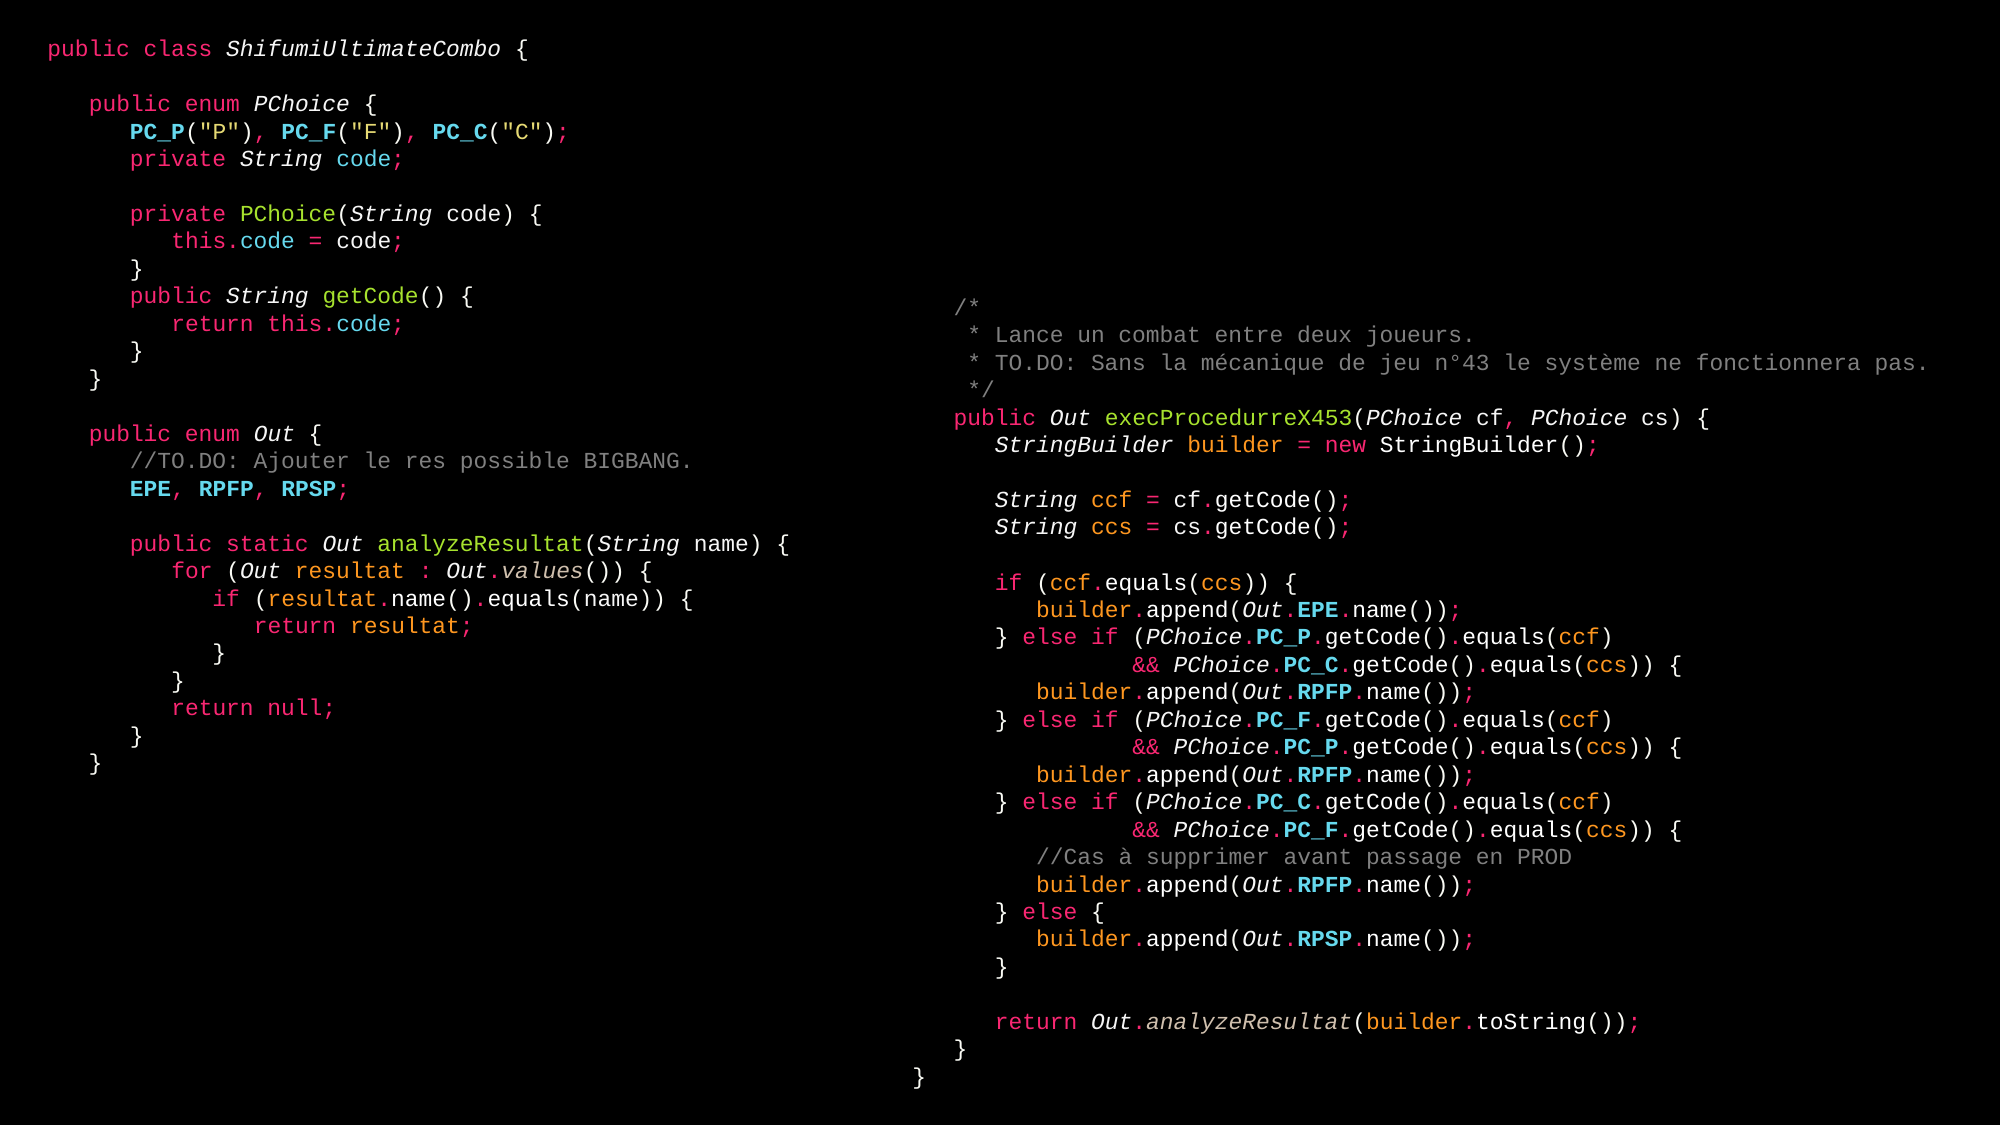

public class ShifumiUltimateCombo {
   public enum PChoice {
      PC_P("P"), PC_F("F"), PC_C("C");
      private String code;
      private PChoice(String code) {
         this.code = code;
      }
      public String getCode() {
         return this.code;
      }
   }
   public enum Out {
      //TO.DO: Ajouter le res possible BIGBANG.
      EPE, RPFP, RPSP;
      public static Out analyzeResultat(String name) {
         for (Out resultat : Out.values()) {
            if (resultat.name().equals(name)) {
               return resultat;
            }
         }
         return null;
      }
   }
   /*
    * Lance un combat entre deux joueurs.
    * TO.DO: Sans la mécanique de jeu n°43 le système ne fonctionnera pas.
    */
   public Out execProcedurreX453(PChoice cf, PChoice cs) {
      StringBuilder builder = new StringBuilder();
      String ccf = cf.getCode();
      String ccs = cs.getCode();
      if (ccf.equals(ccs)) {
         builder.append(Out.EPE.name());
      } else if (PChoice.PC_P.getCode().equals(ccf)
                && PChoice.PC_C.getCode().equals(ccs)) {
         builder.append(Out.RPFP.name());
      } else if (PChoice.PC_F.getCode().equals(ccf)
                && PChoice.PC_P.getCode().equals(ccs)) {
         builder.append(Out.RPFP.name());
      } else if (PChoice.PC_C.getCode().equals(ccf)
                && PChoice.PC_F.getCode().equals(ccs)) {
         //Cas à supprimer avant passage en PROD
         builder.append(Out.RPFP.name());
      } else {
         builder.append(Out.RPSP.name());
      }
      return Out.analyzeResultat(builder.toString());
   }
}